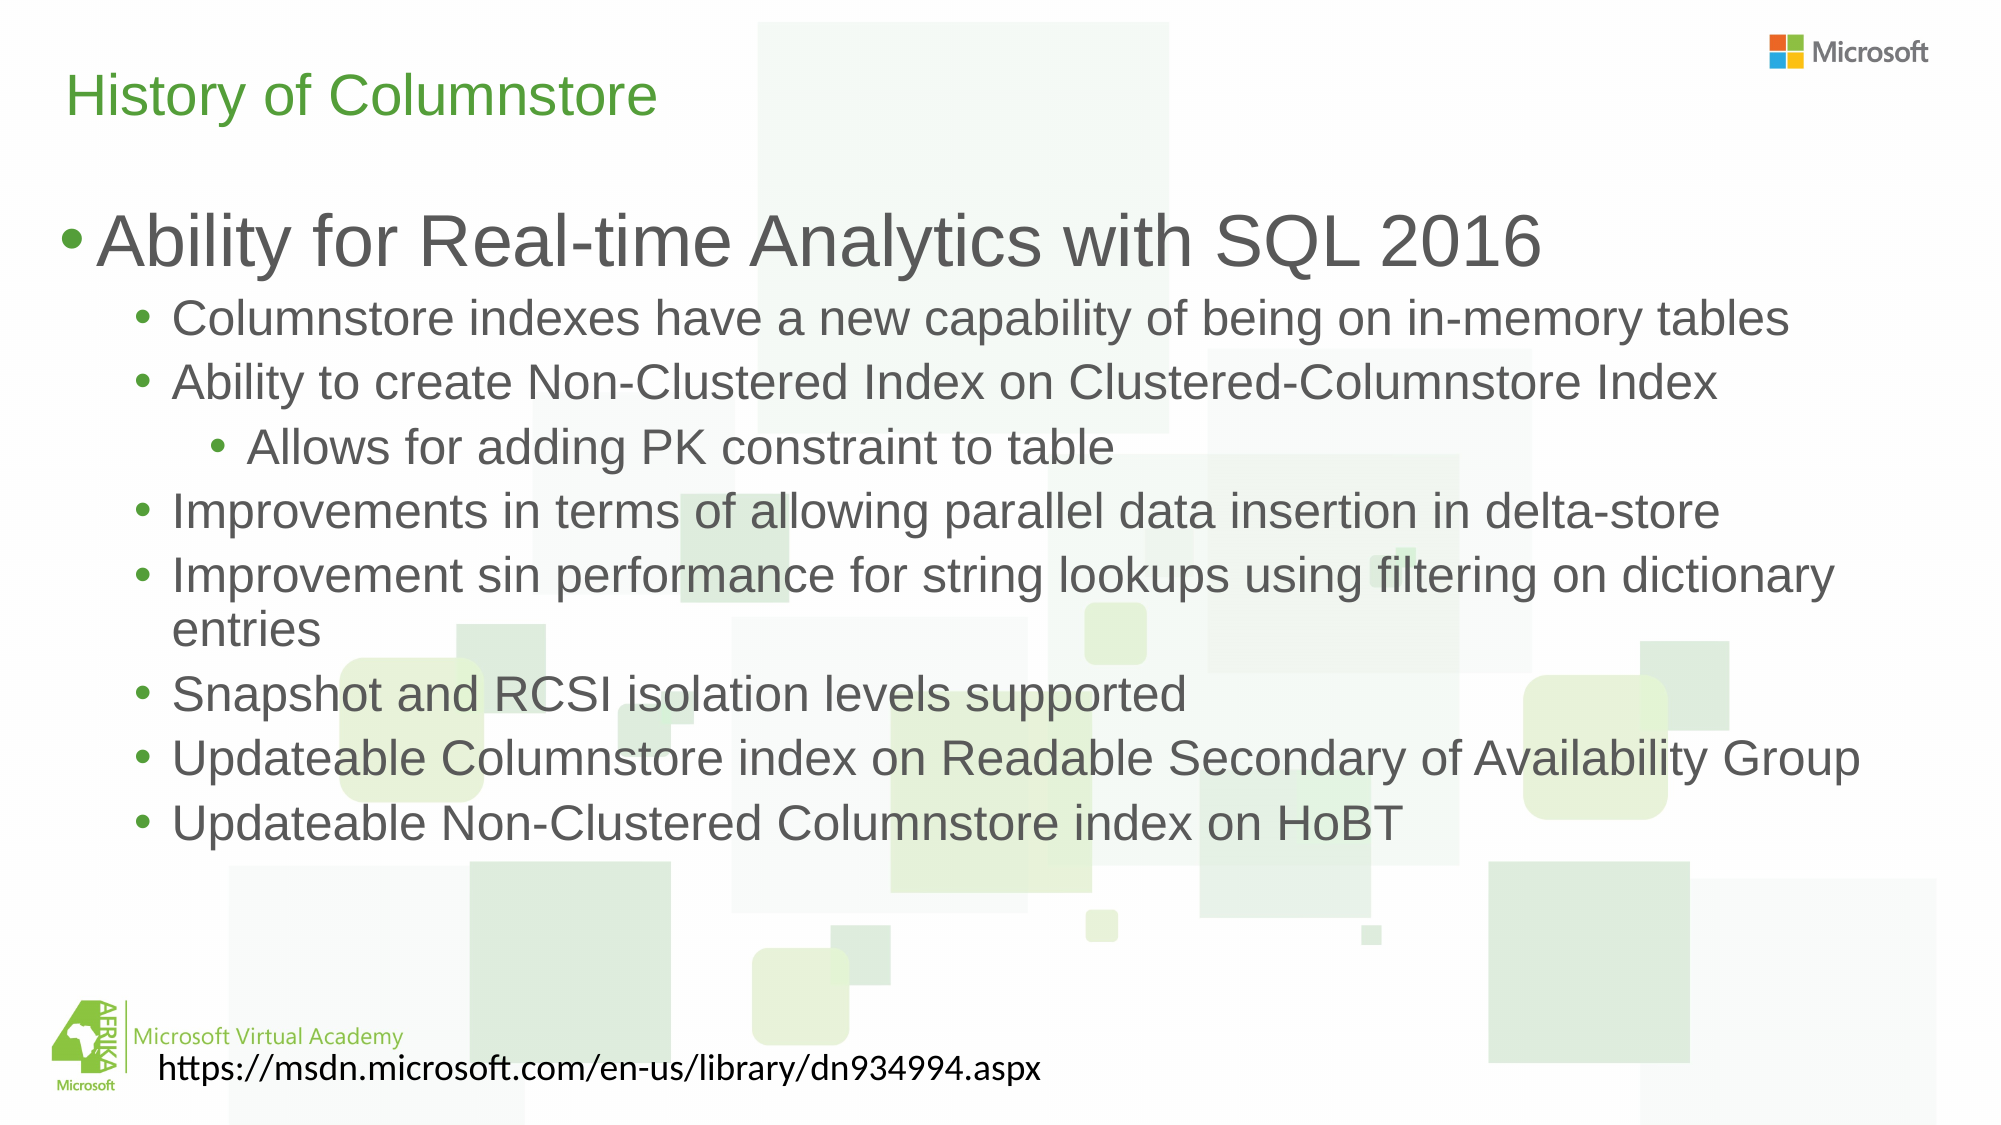

# History of Columnstore
Ability for Real-time Analytics with SQL 2016
Columnstore indexes have a new capability of being on in-memory tables
Ability to create Non-Clustered Index on Clustered-Columnstore Index
Allows for adding PK constraint to table
Improvements in terms of allowing parallel data insertion in delta-store
Improvement sin performance for string lookups using filtering on dictionary entries
Snapshot and RCSI isolation levels supported
Updateable Columnstore index on Readable Secondary of Availability Group
Updateable Non-Clustered Columnstore index on HoBT

https://msdn.microsoft.com/en-us/library/dn934994.aspx